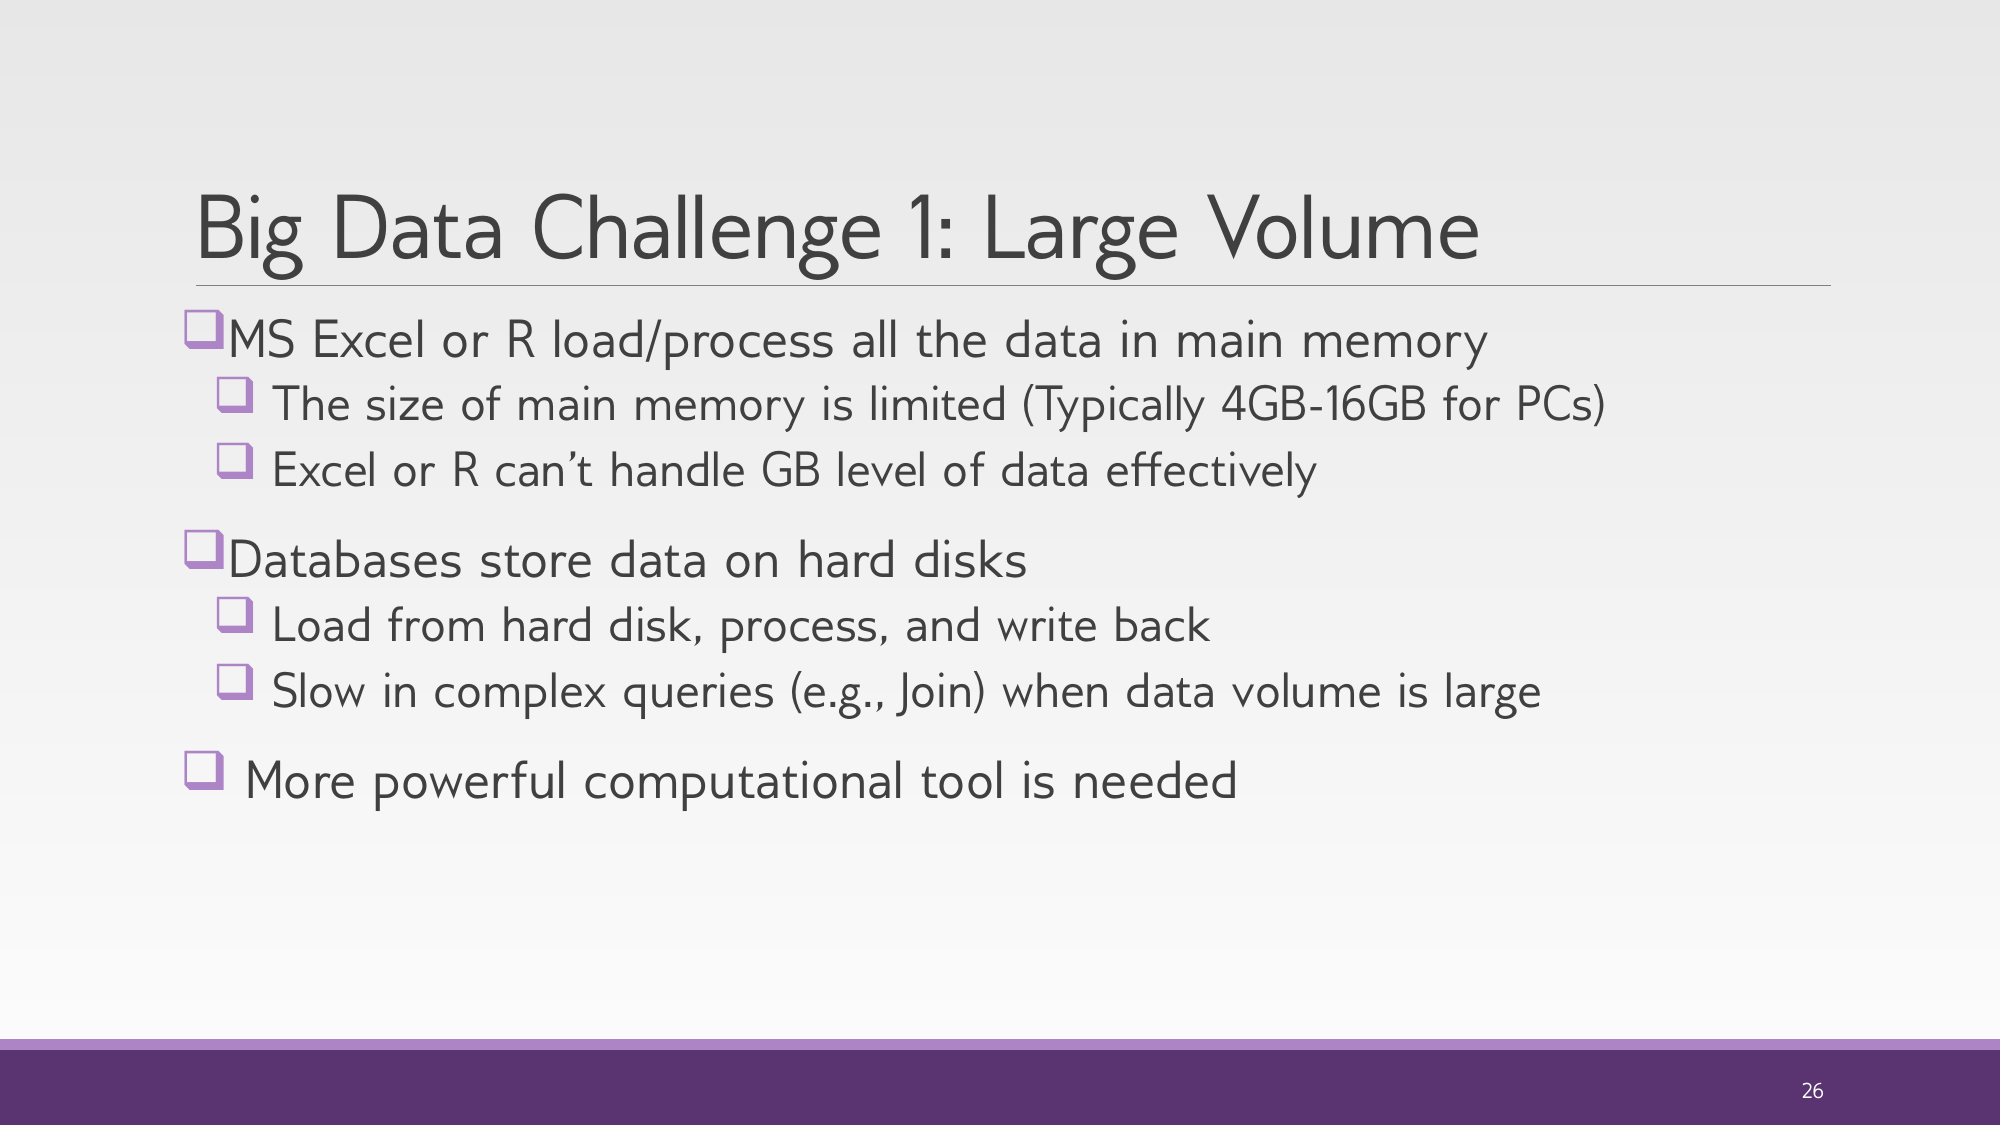

# Big Data Challenge 1: Large Volume
MS Excel or R load/process all the data in main memory
 The size of main memory is limited (Typically 4GB-16GB for PCs)
 Excel or R can’t handle GB level of data effectively
Databases store data on hard disks
 Load from hard disk, process, and write back
 Slow in complex queries (e.g., Join) when data volume is large
 More powerful computational tool is needed
26